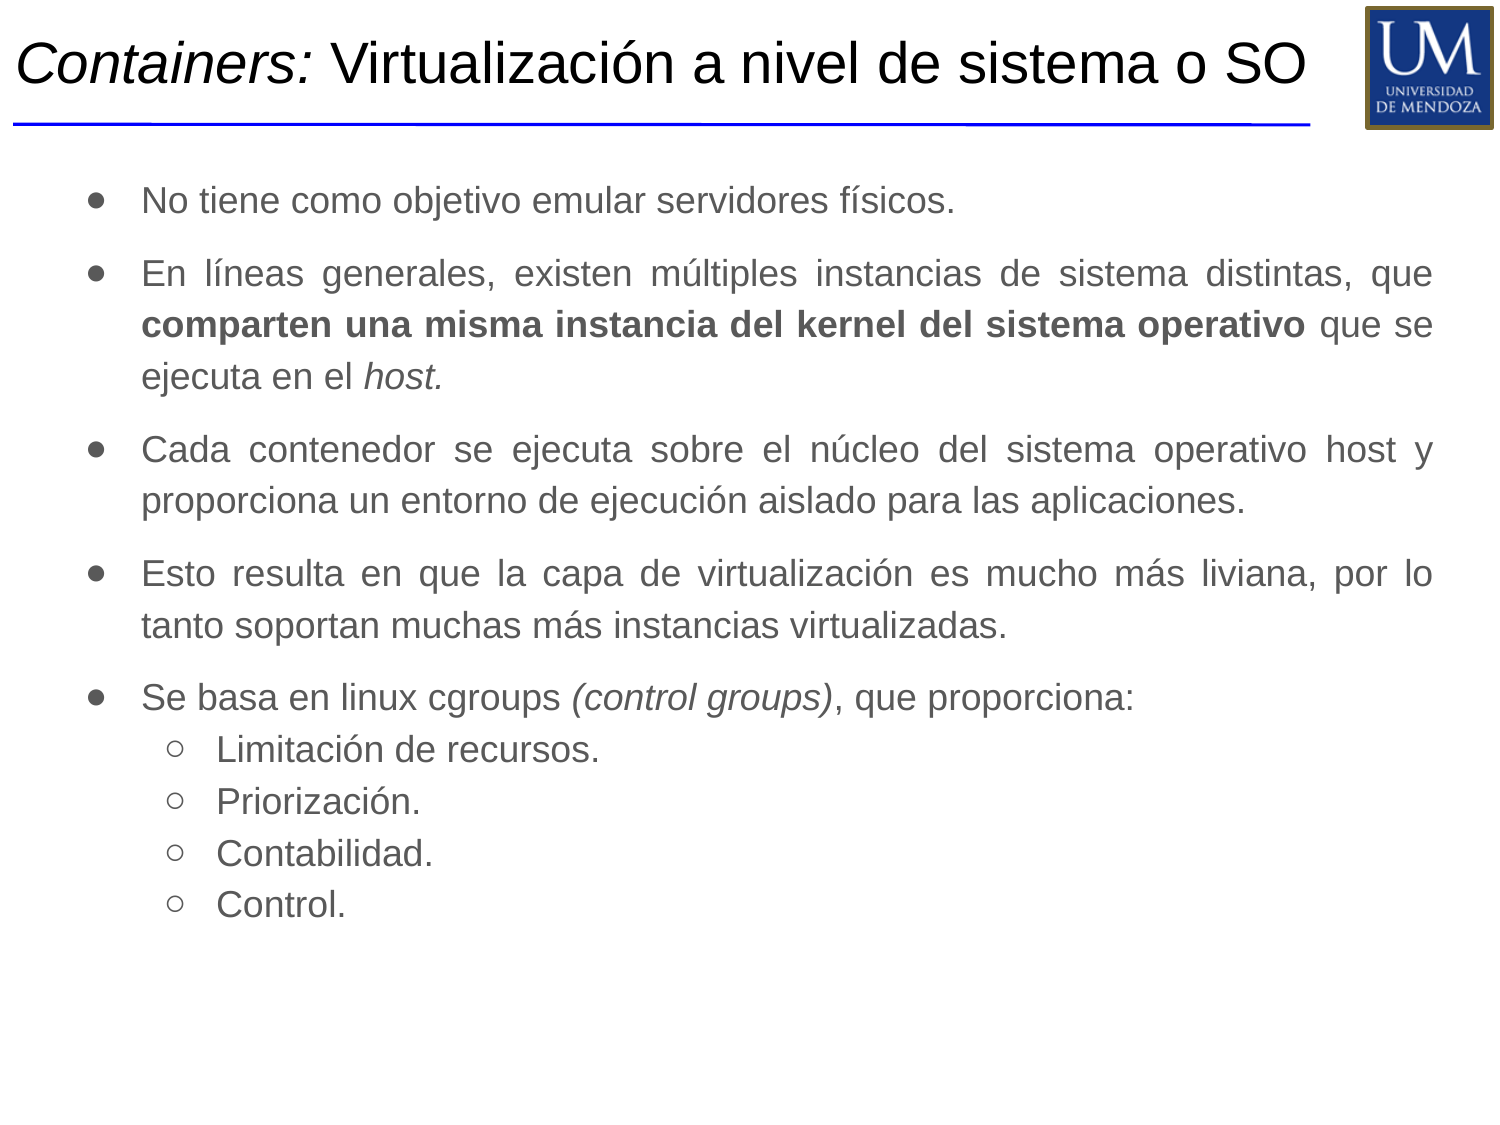

# Containers: Virtualización a nivel de sistema o SO
No tiene como objetivo emular servidores físicos.
En líneas generales, existen múltiples instancias de sistema distintas, que comparten una misma instancia del kernel del sistema operativo que se ejecuta en el host.
Cada contenedor se ejecuta sobre el núcleo del sistema operativo host y proporciona un entorno de ejecución aislado para las aplicaciones.
Esto resulta en que la capa de virtualización es mucho más liviana, por lo tanto soportan muchas más instancias virtualizadas.
Se basa en linux cgroups (control groups), que proporciona:
Limitación de recursos.
Priorización.
Contabilidad.
Control.